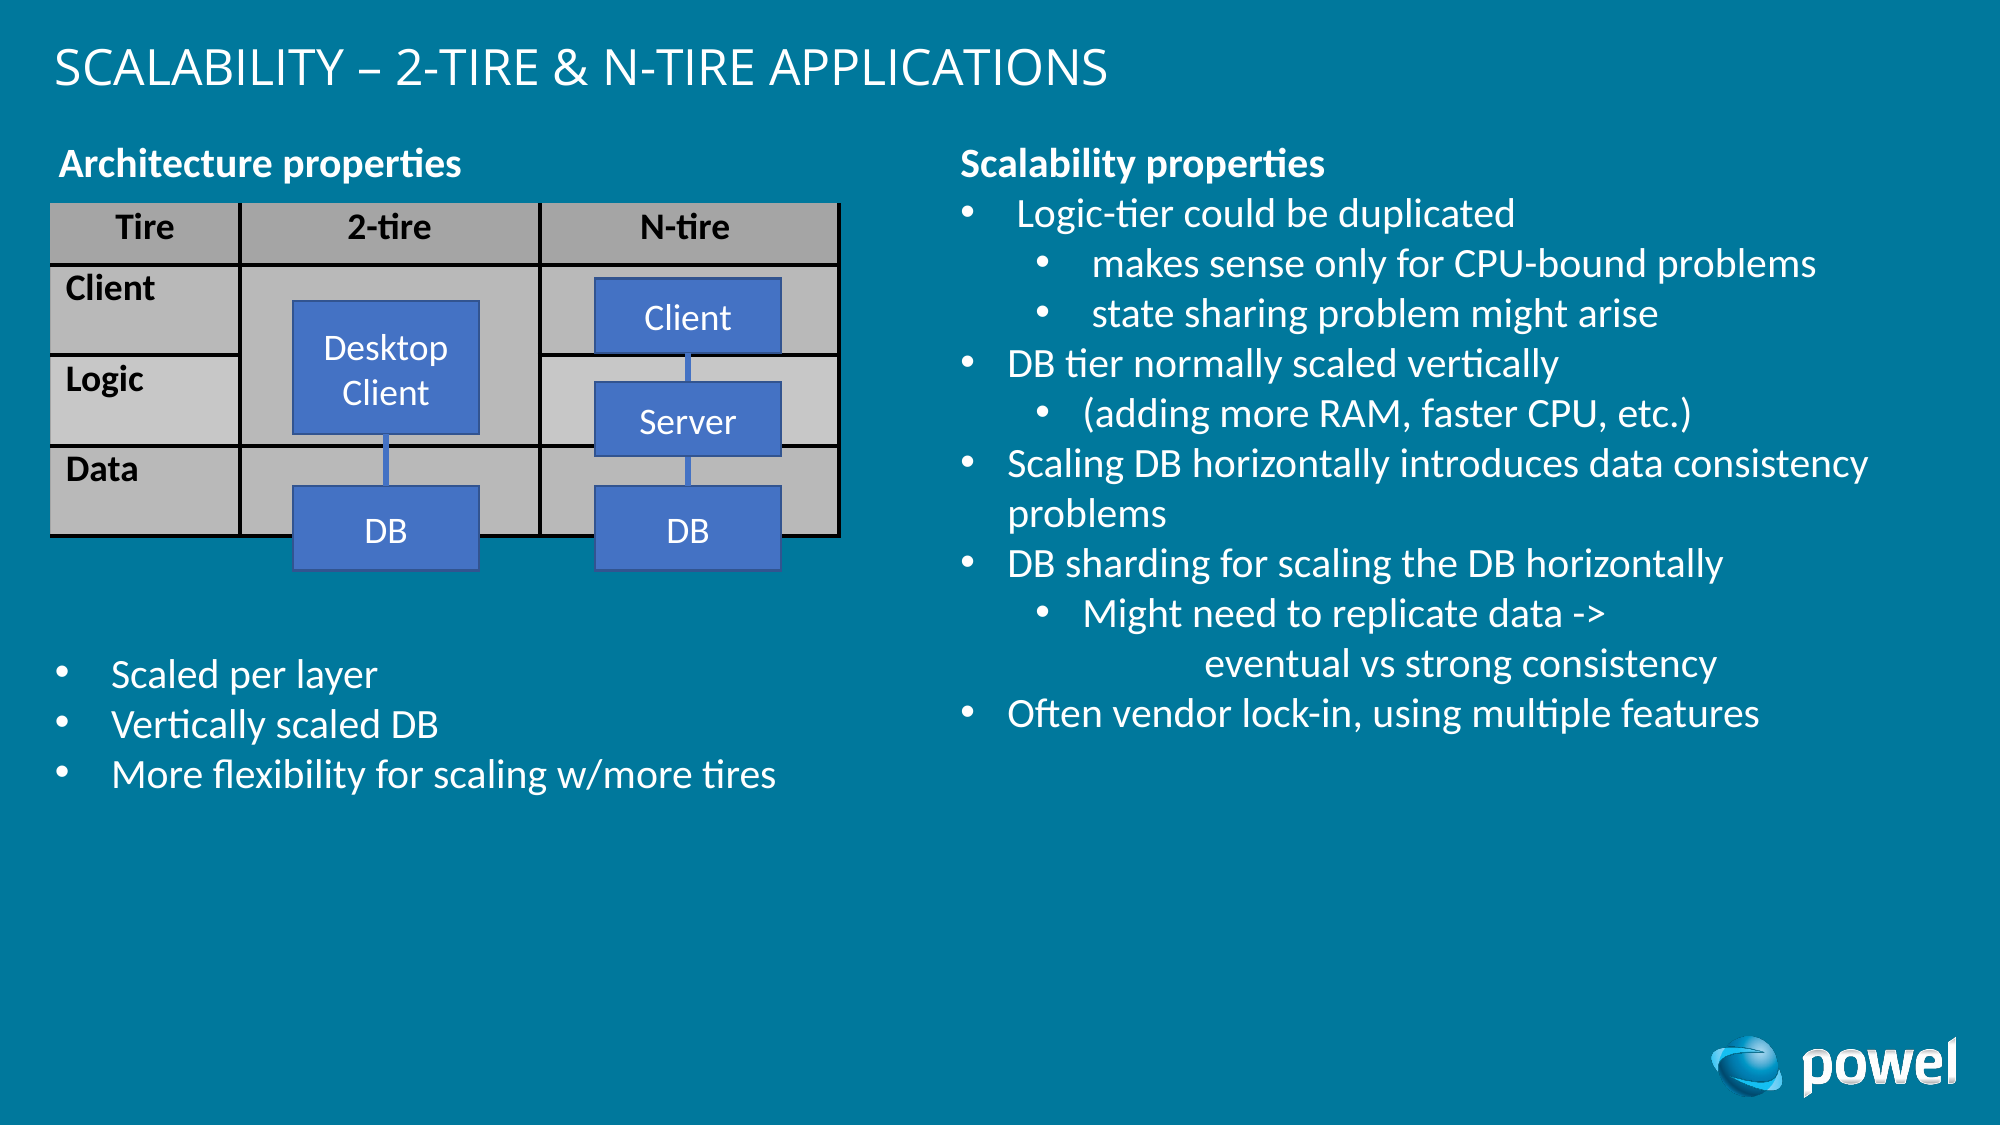

# Scalability – 2-tire & N-tire applications
Architecture properties
Scalability properties
Logic-tier could be duplicated
makes sense only for CPU-bound problems
state sharing problem might arise
DB tier normally scaled vertically
(adding more RAM, faster CPU, etc.)
Scaling DB horizontally introduces data consistency problems
DB sharding for scaling the DB horizontally
Might need to replicate data ->
	  eventual vs strong consistency
Often vendor lock-in, using multiple features

| Tire | 2-tire | N-tire |
| --- | --- | --- |
| Client |  |  |
| Logic |  |  |
| Data |  |  |
Client
Desktop Client
Server
DB
DB
Scaled per layer
Vertically scaled DB
More flexibility for scaling w/more tires